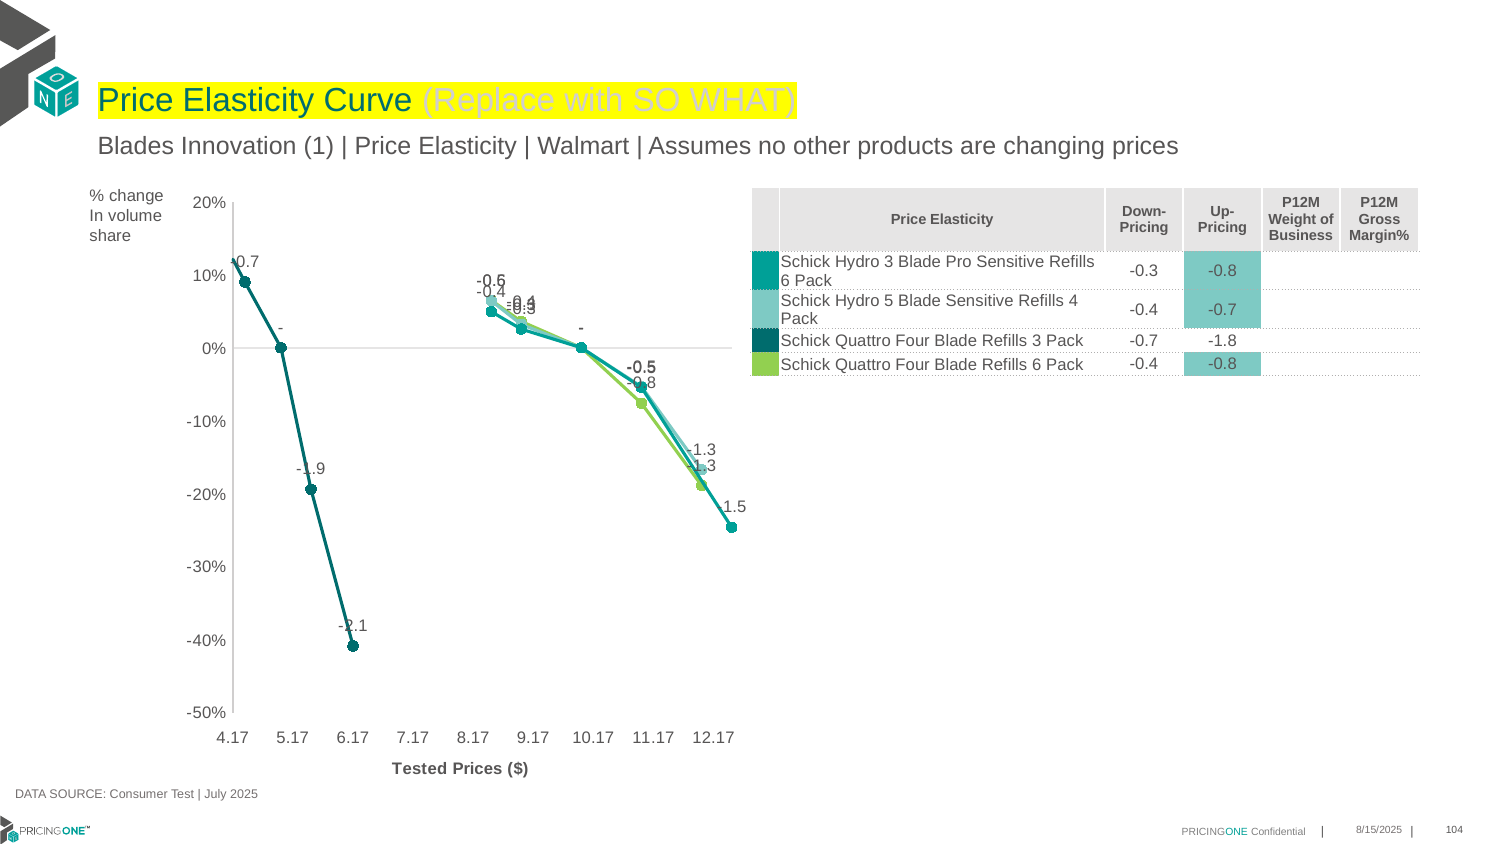

# Price Elasticity Curve (Replace with SO WHAT)
Blades Innovation (1) | Price Elasticity | Walmart | Assumes no other products are changing prices
% change In volume share
|  | Price Elasticity | Down-Pricing | Up-Pricing | P12M Weight of Business | P12M Gross Margin% |
| --- | --- | --- | --- | --- | --- |
|  | Schick Hydro 3 Blade Pro Sensitive Refills 6 Pack | -0.3 | -0.8 |  |  |
|  | Schick Hydro 5 Blade Sensitive Refills 4 Pack | -0.4 | -0.7 |  |  |
|  | Schick Quattro Four Blade Refills 3 Pack | -0.7 | -1.8 |  |  |
|  | Schick Quattro Four Blade Refills 6 Pack | -0.4 | -0.8 |  |  |

### Chart

| Category | Schick Hydro 3 Blade Pro Sensitive Refills 6 Pack | Schick Hydro 5 Blade Sensitive Refills 4 Pack | Schick Quattro Four Blade Refills 3 Pack | Schick Quattro Four Blade Refills 6 Pack |
|---|---|---|---|---|
DATA SOURCE: Consumer Test | July 2025

8/15/2025
104